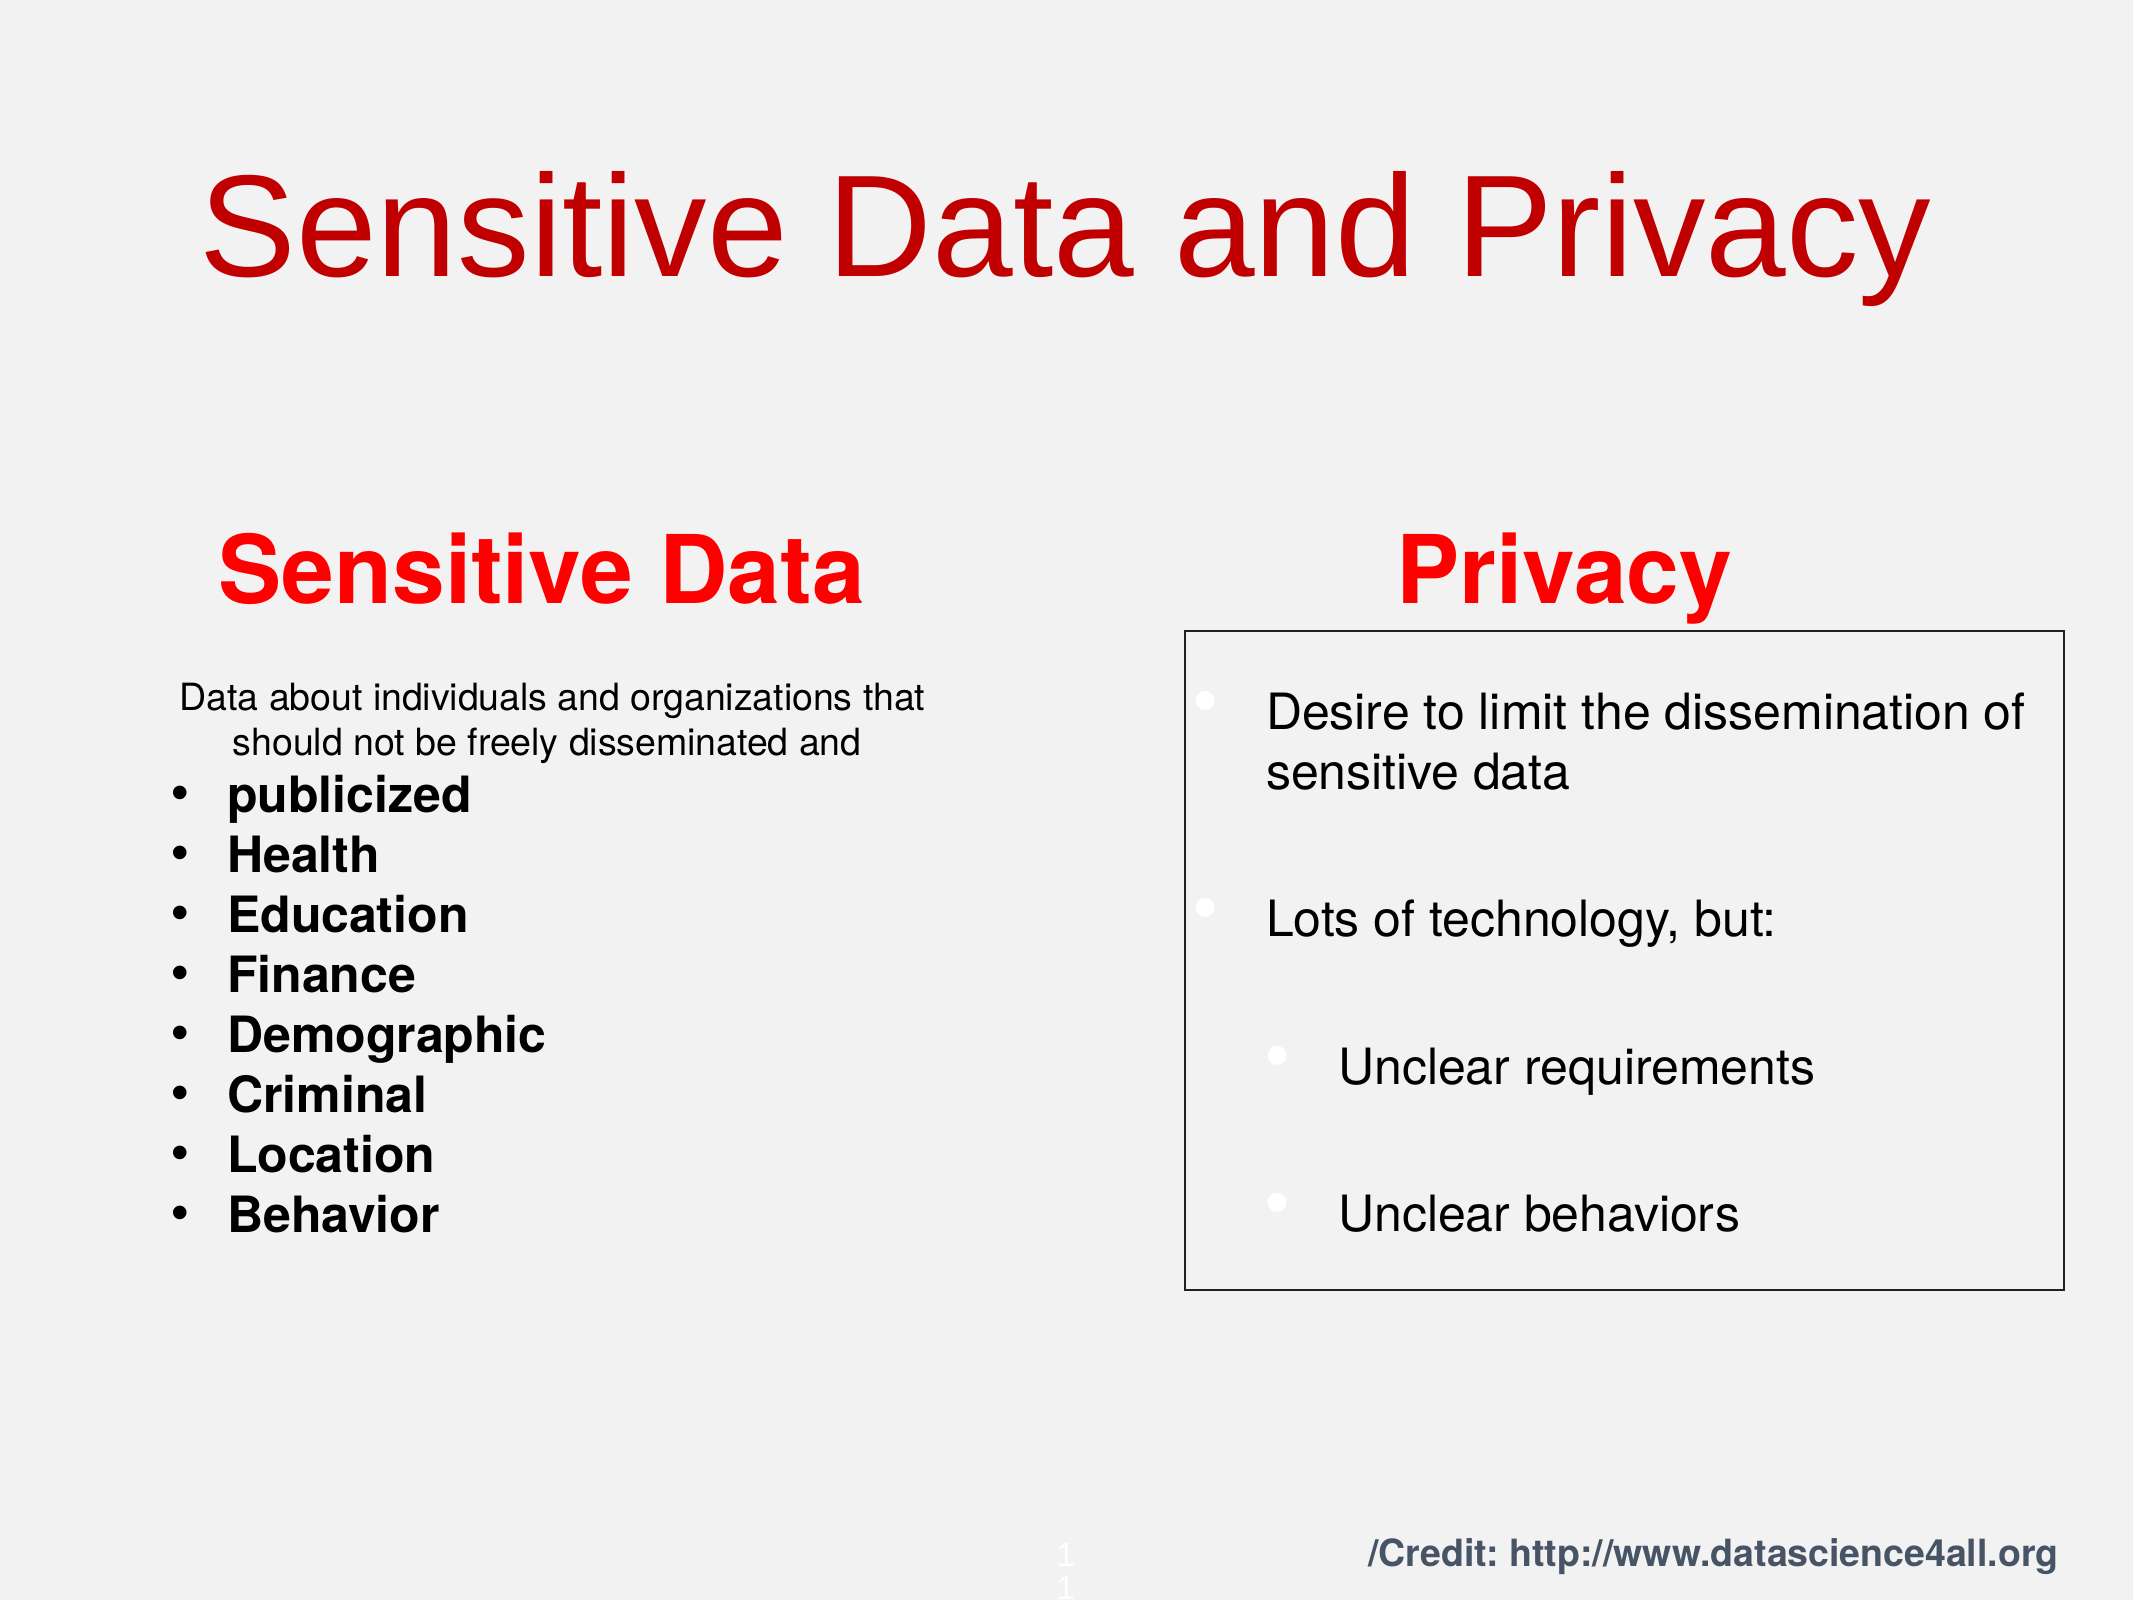

# Sensitive Data and Privacy
Sensitive Data
Privacy
Desire to limit the dissemination of sensitive data
Lots of technology, but:
Unclear requirements
Unclear behaviors

Data about individuals and organizations that should not be freely disseminated and
publicized
Health
Education
Finance
Demographic
Criminal
Location
Behavior
Credit: http://www.datascience4all.org/
11